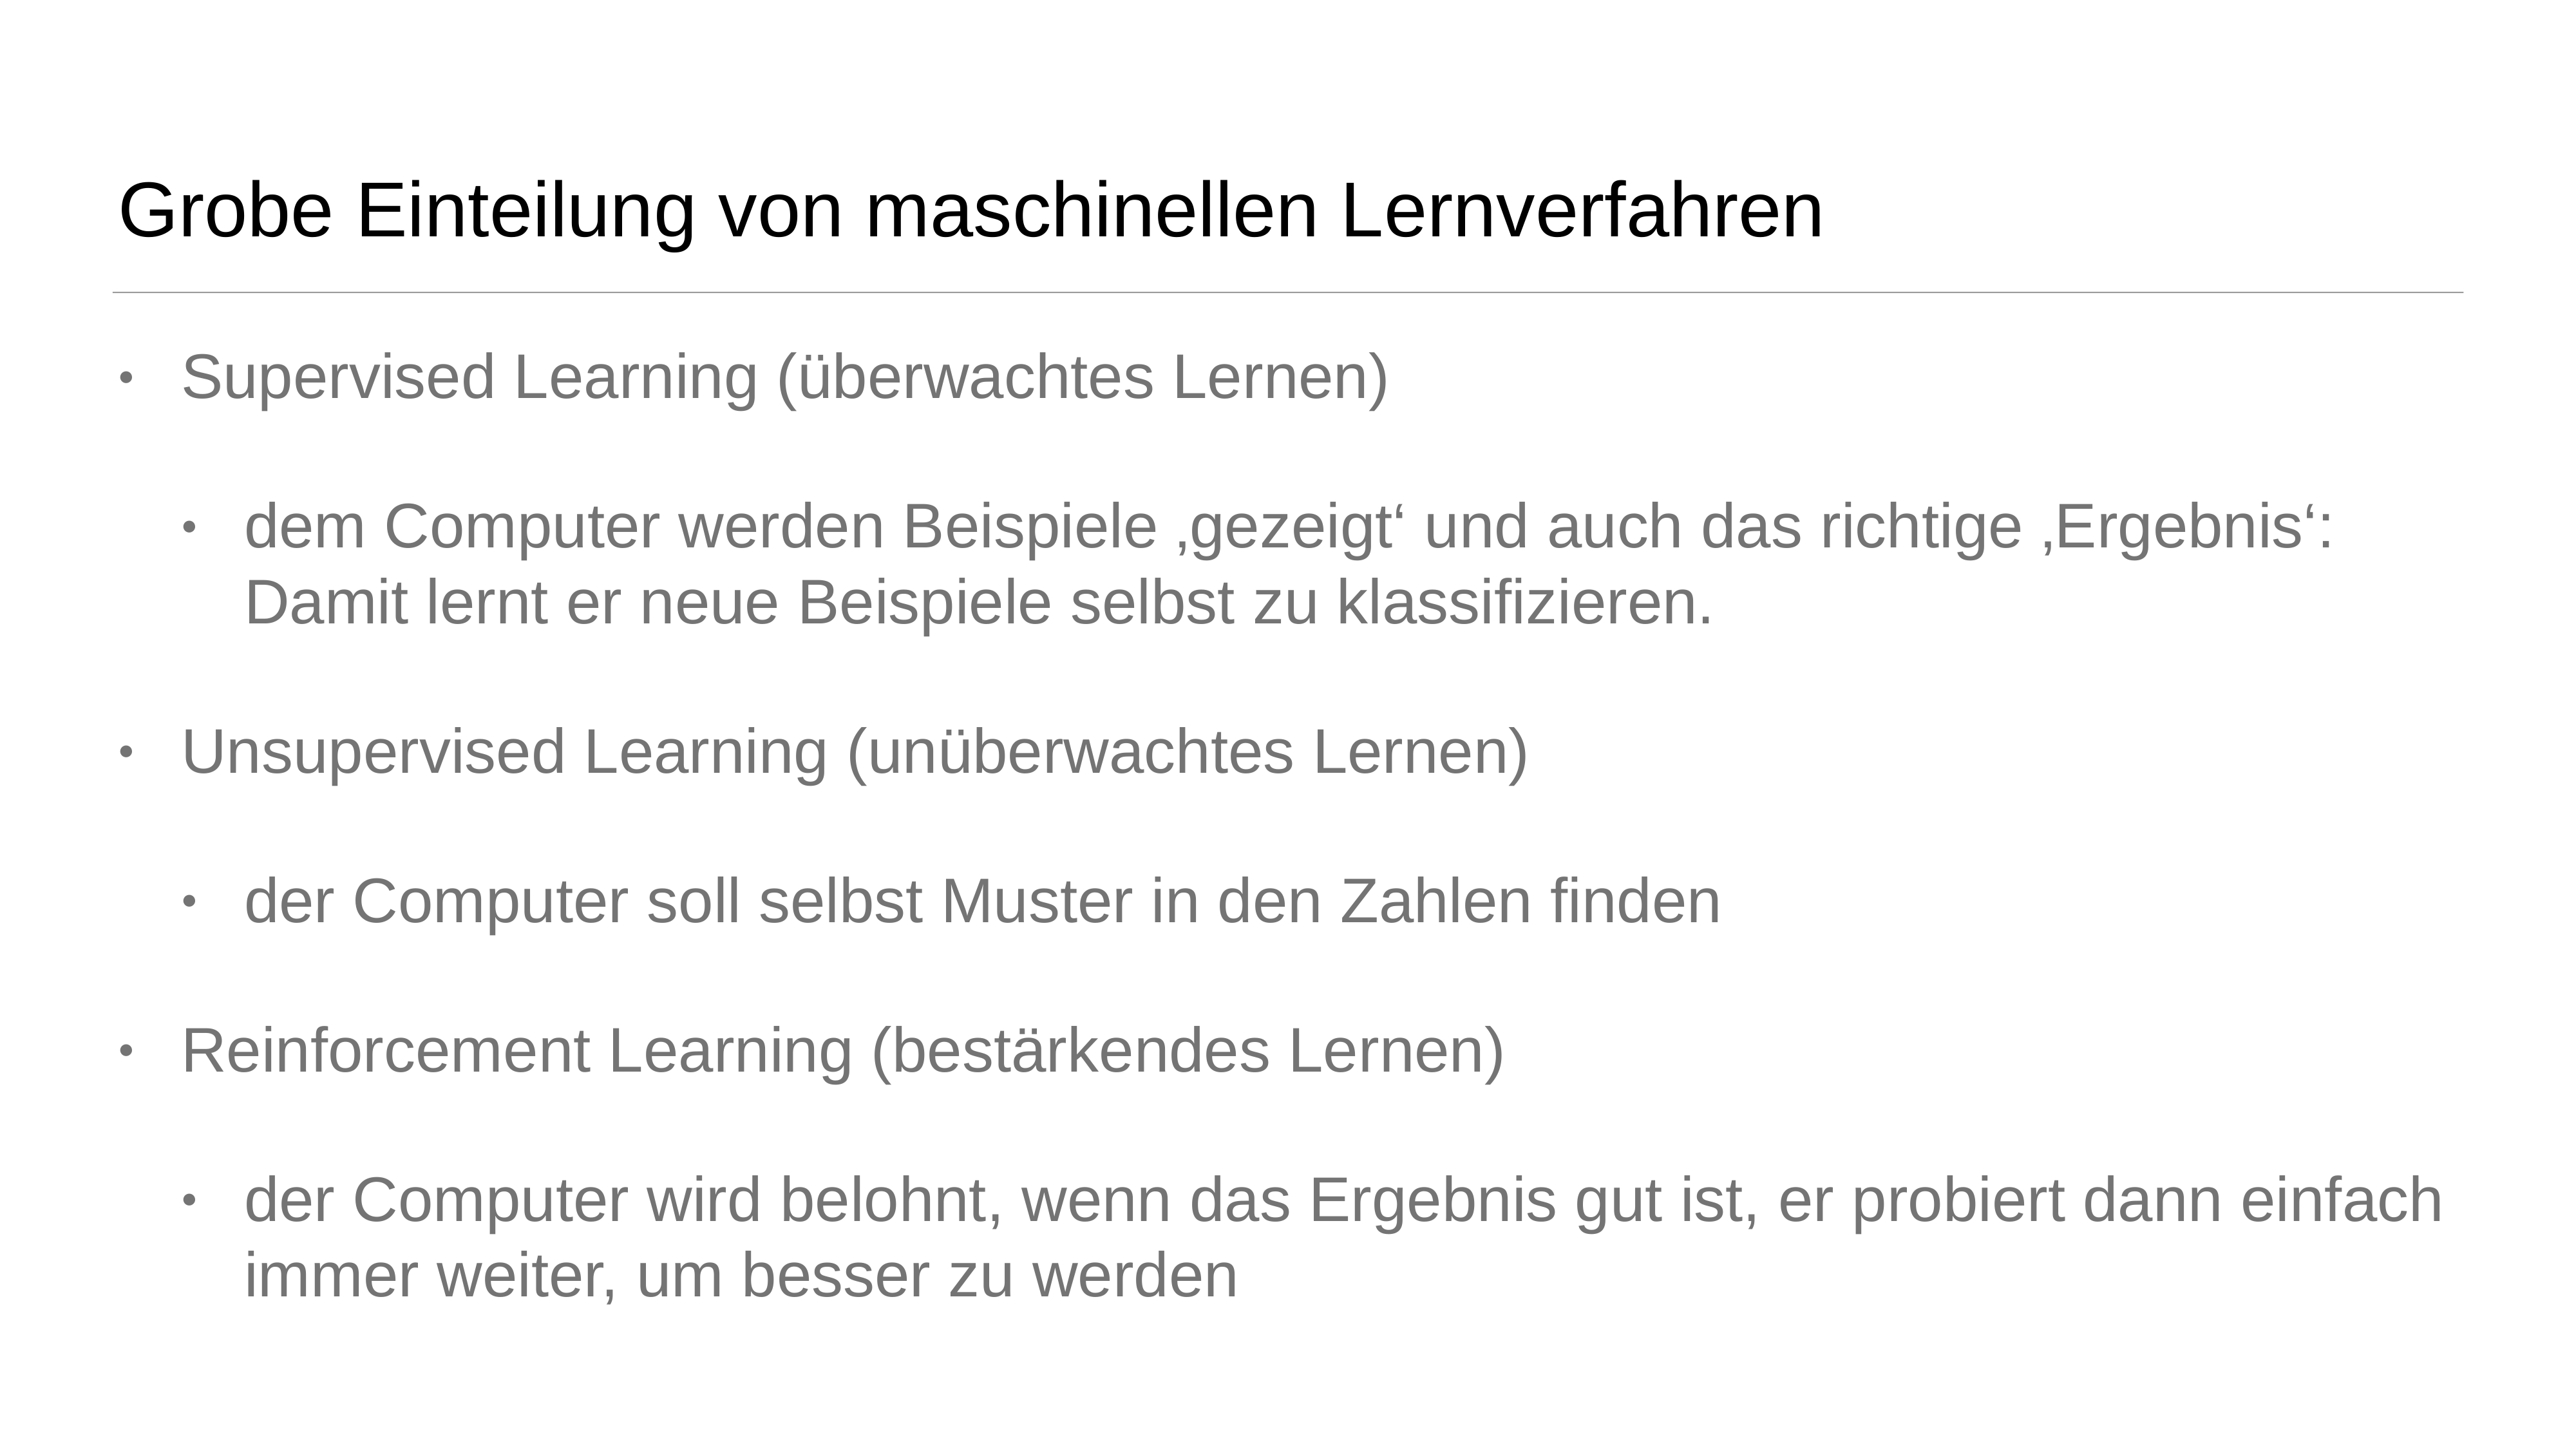

# Grobe Einteilung von maschinellen Lernverfahren
Supervised Learning (überwachtes Lernen)
dem Computer werden Beispiele ‚gezeigt‘ und auch das richtige ‚Ergebnis‘: Damit lernt er neue Beispiele selbst zu klassifizieren.
Unsupervised Learning (unüberwachtes Lernen)
der Computer soll selbst Muster in den Zahlen finden
Reinforcement Learning (bestärkendes Lernen)
der Computer wird belohnt, wenn das Ergebnis gut ist, er probiert dann einfach immer weiter, um besser zu werden